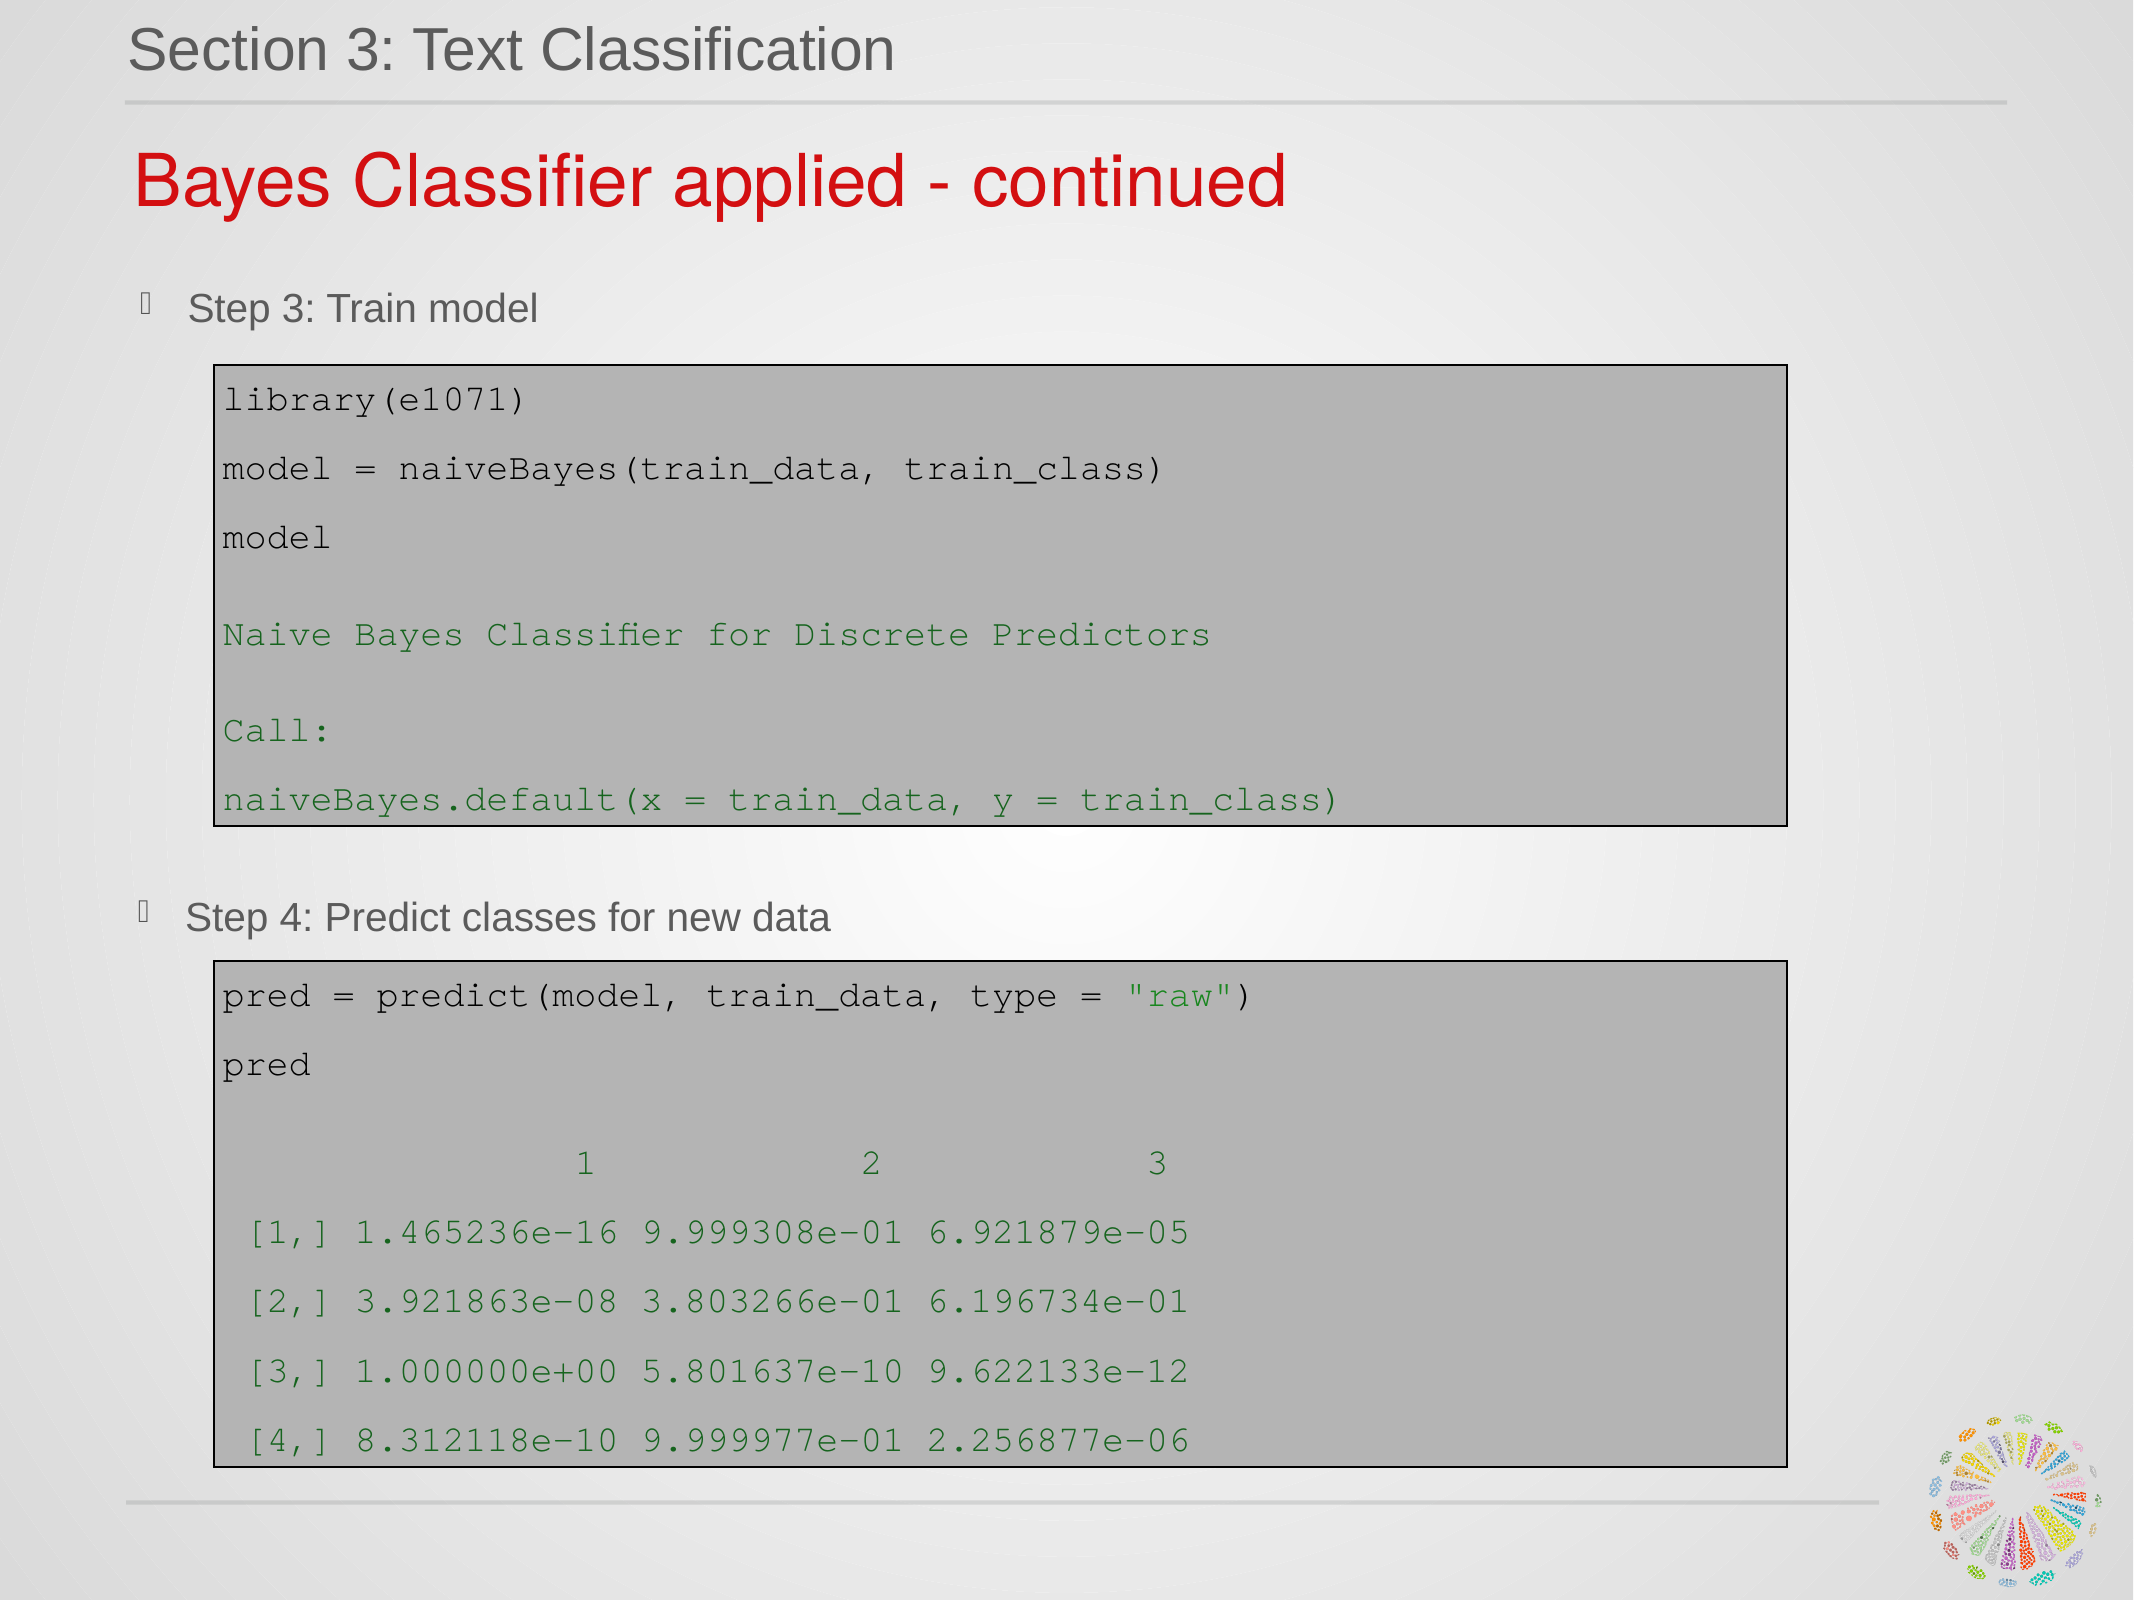

Section 3: Text Classification
Bayes Classifier applied - continued
Step 3: Train model
library(e1071)
model = naiveBayes(train_data, train_class)
model

Naive Bayes Classifier for Discrete Predictors

Call:
naiveBayes.default(x = train_data, y = train_class)
Step 4: Predict classes for new data
pred = predict(model, train_data, type = "raw")
pred

                1            2            3
 [1,] 1.465236e-16 9.999308e-01 6.921879e-05
 [2,] 3.921863e-08 3.803266e-01 6.196734e-01
 [3,] 1.000000e+00 5.801637e-10 9.622133e-12
 [4,] 8.312118e-10 9.999977e-01 2.256877e-06